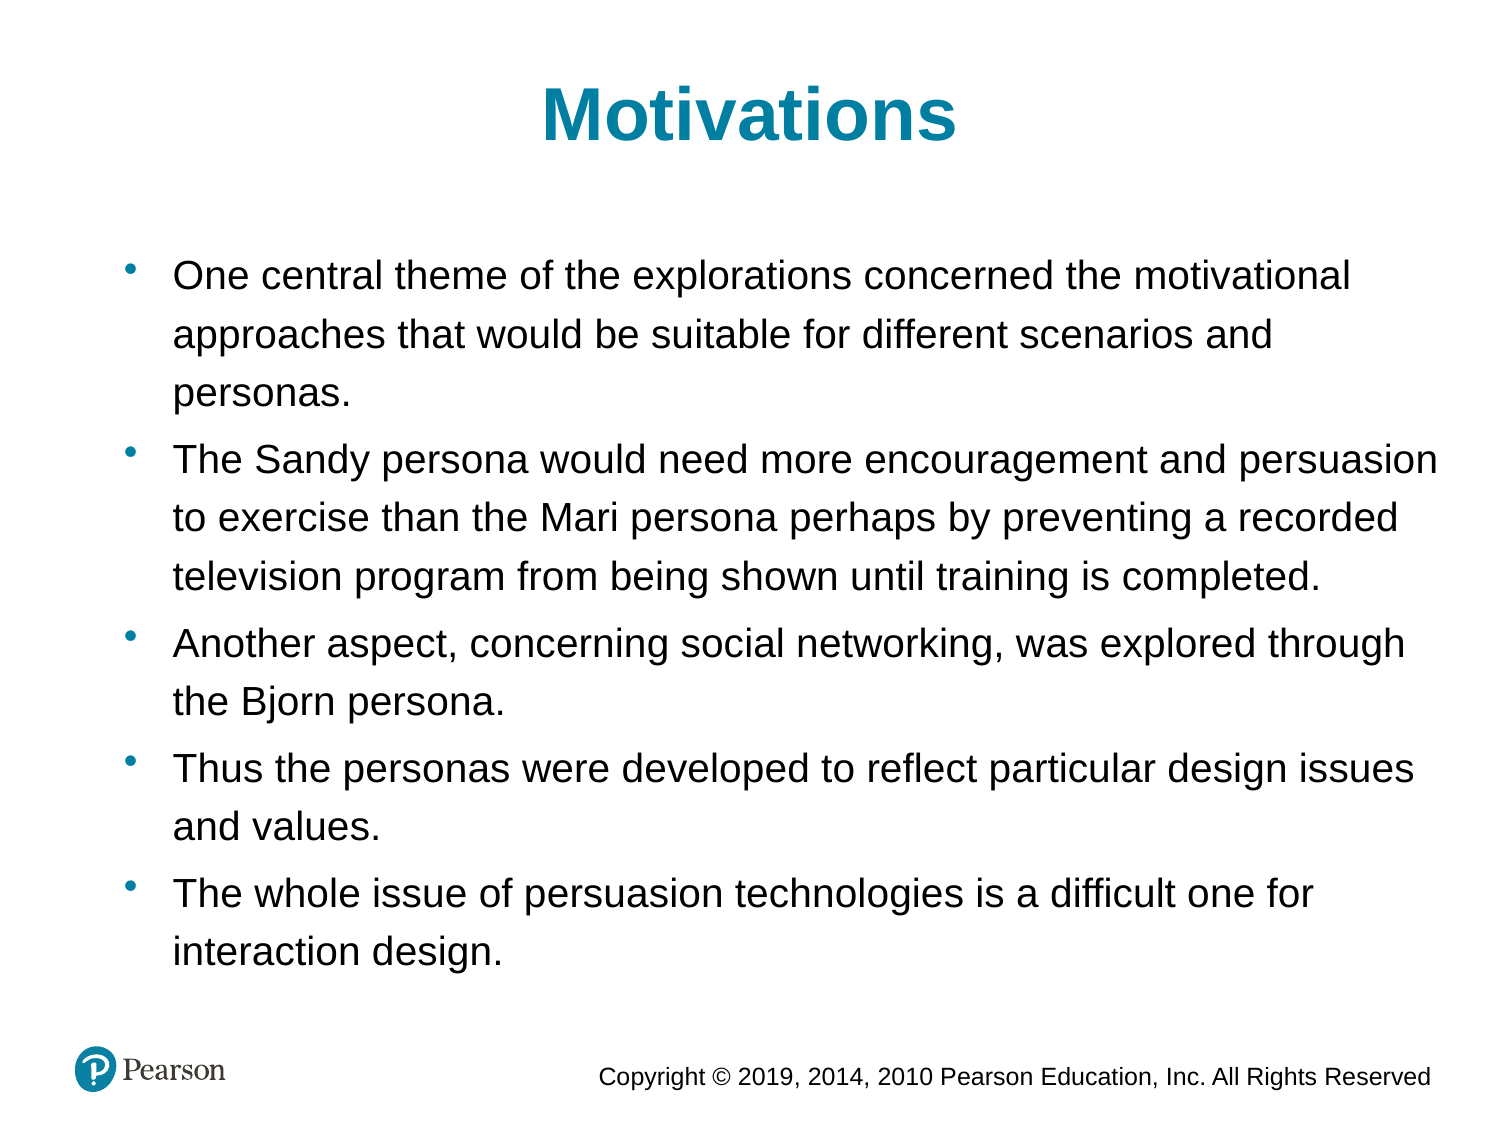

Motivations
One central theme of the explorations concerned the motivational approaches that would be suitable for different scenarios and personas.
The Sandy persona would need more encouragement and persuasion to exercise than the Mari persona perhaps by preventing a recorded television program from being shown until training is completed.
Another aspect, concerning social networking, was explored through the Bjorn persona.
Thus the personas were developed to reflect particular design issues and values.
The whole issue of persuasion technologies is a difficult one for interaction design.